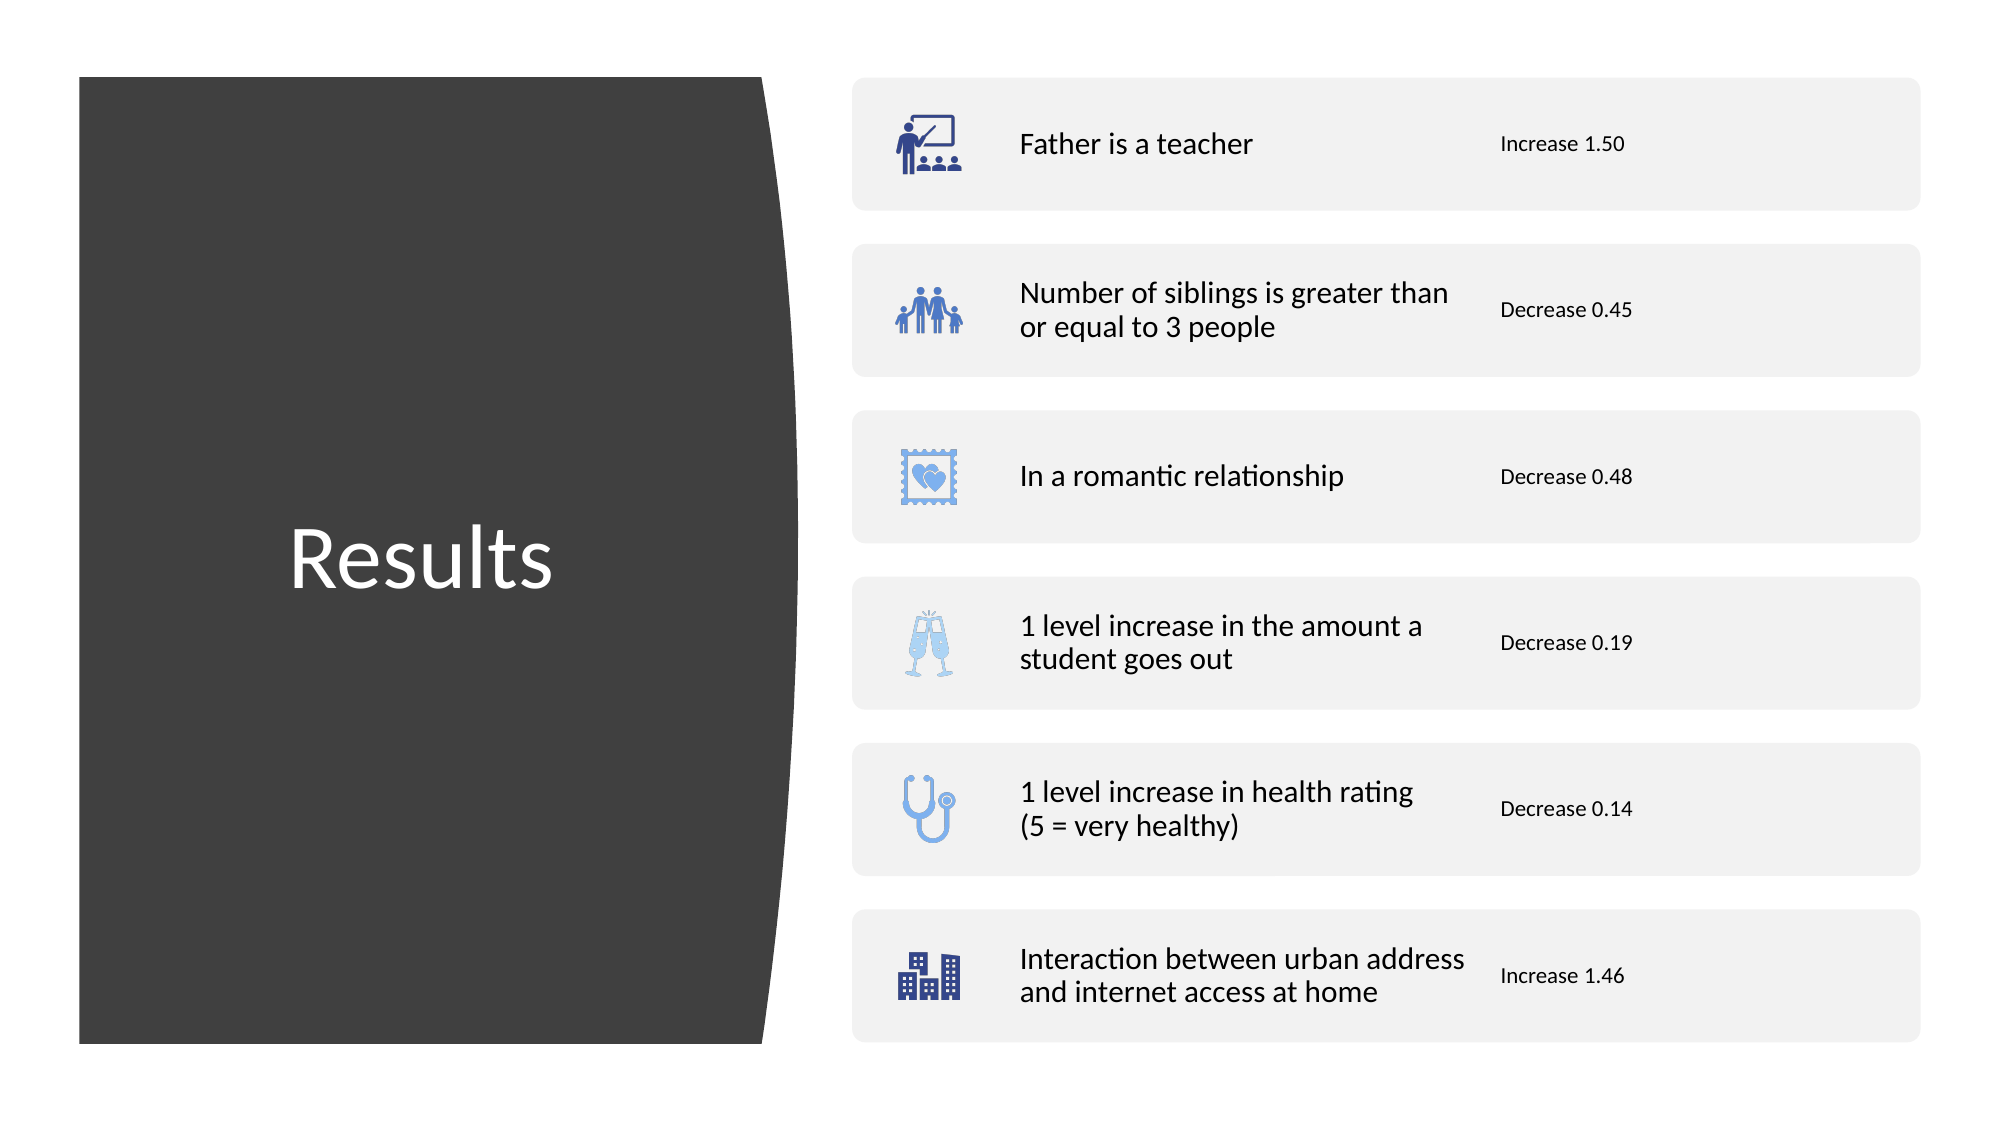

Father is a teacher
Increase 1.50
Number of siblings is greater than or equal to 3 people
Decrease 0.45
In a romantic relationship
Decrease 0.48
1 level increase in the amount a student goes out
Decrease 0.19
1 level increase in health rating
(5 = very healthy)
Decrease 0.14
Interaction between urban address and internet access at home
Increase 1.46

# Results